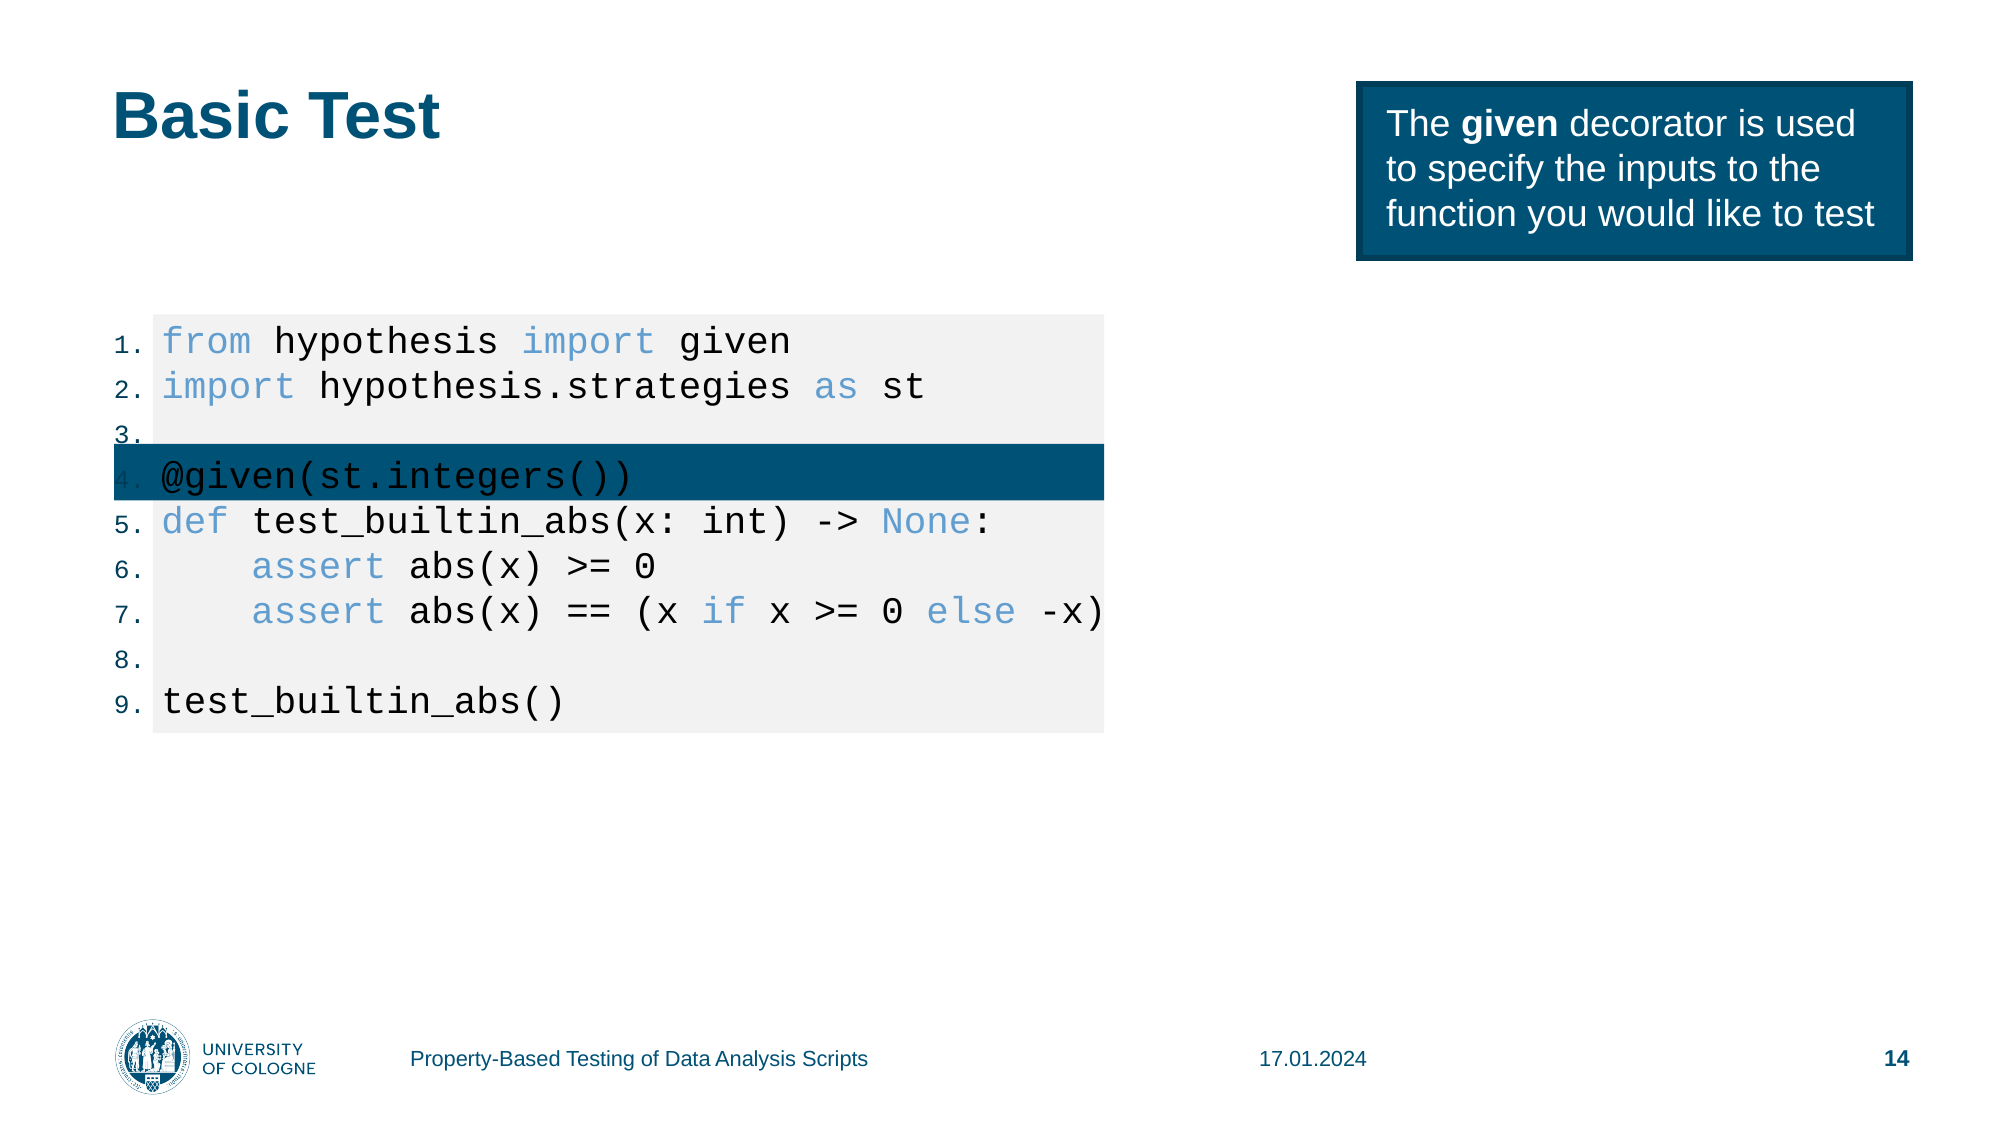

# Basic Test
The given decorator is used to specify the inputs to the function you would like to test

from hypothesis import given
import hypothesis.strategies as st

@given(st.integers())
def test_builtin_abs(x: int) -> None:
    assert abs(x) >= 0
    assert abs(x) == (x if x >= 0 else -x)

test_builtin_abs()

Property-Based Testing of Data Analysis Scripts
17.01.2024
14